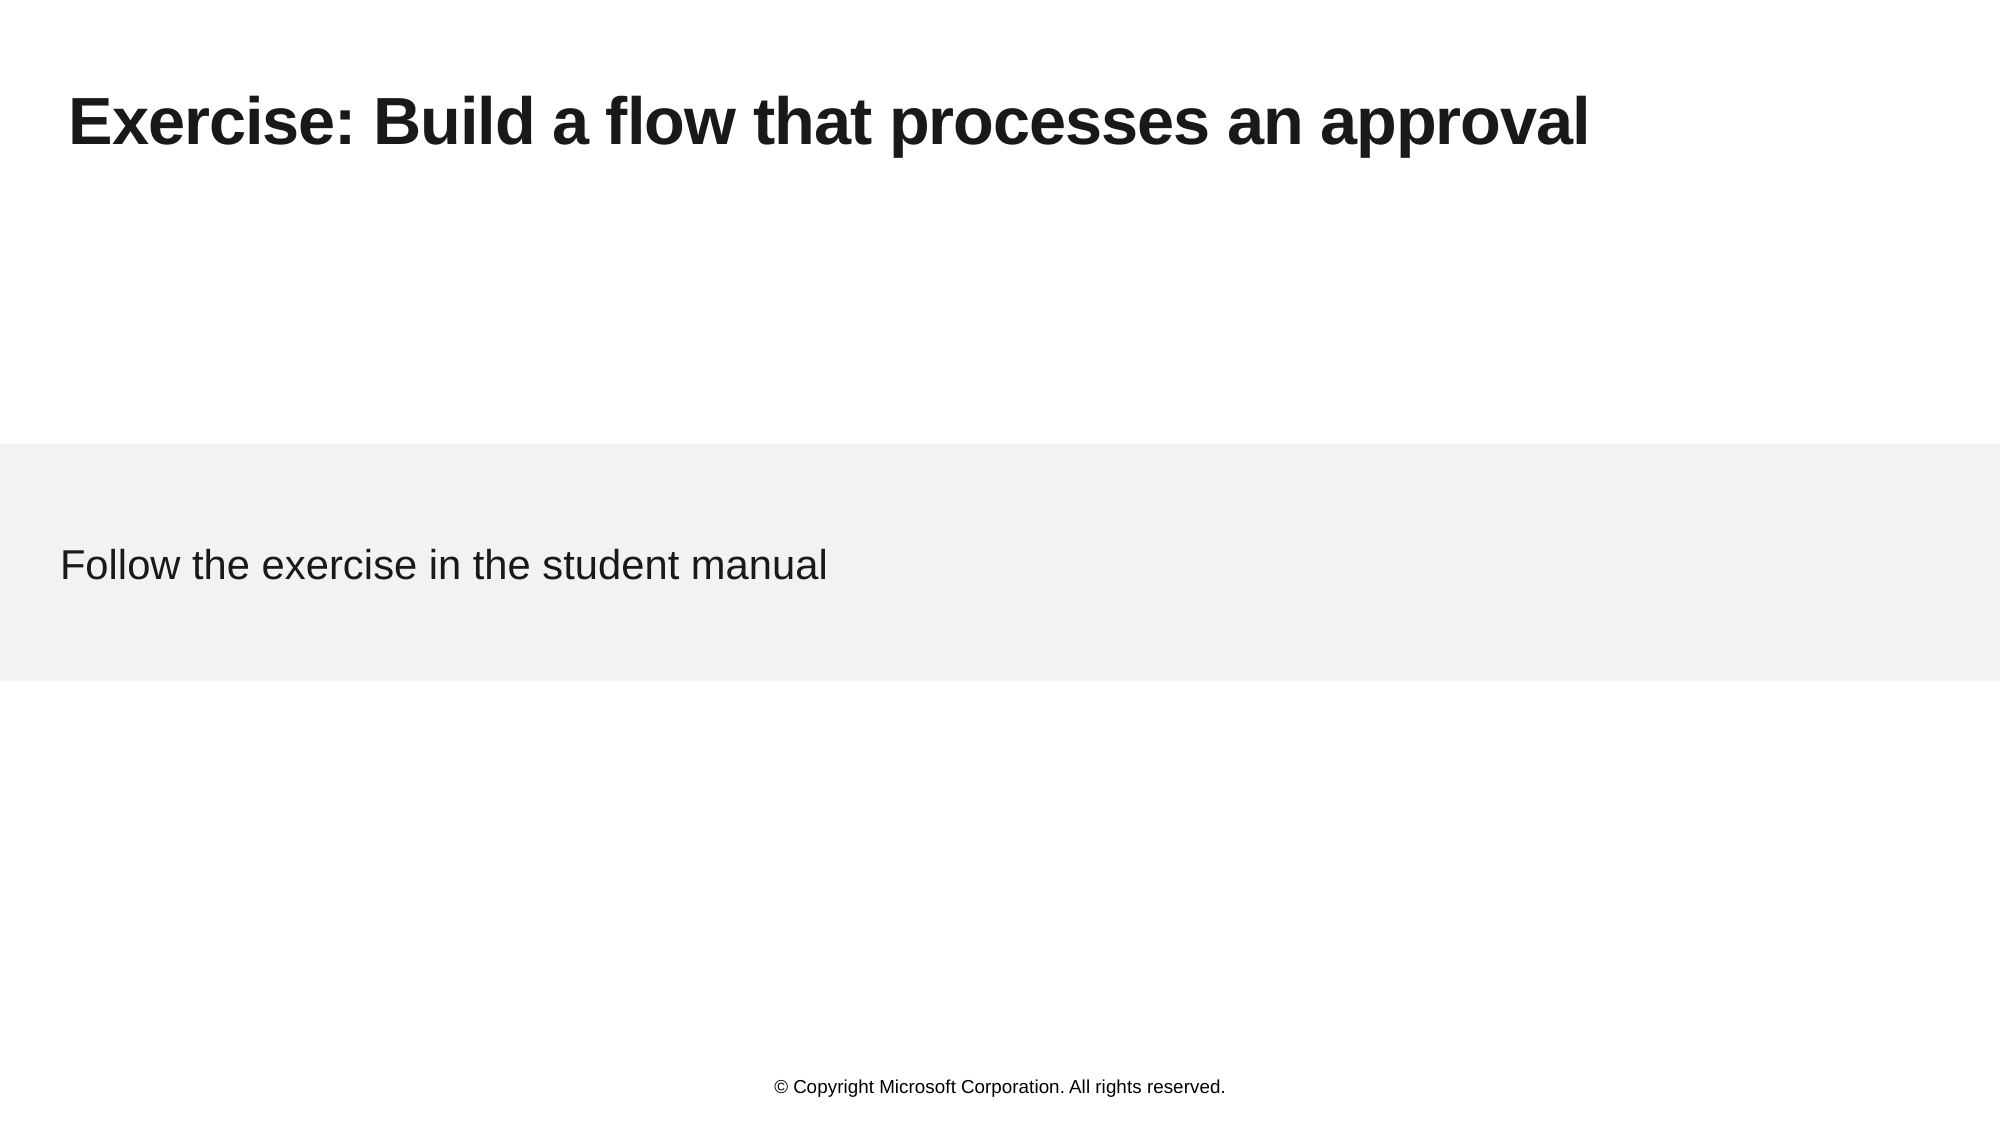

# Exercise: Build a flow that processes an approval
Follow the exercise in the student manual